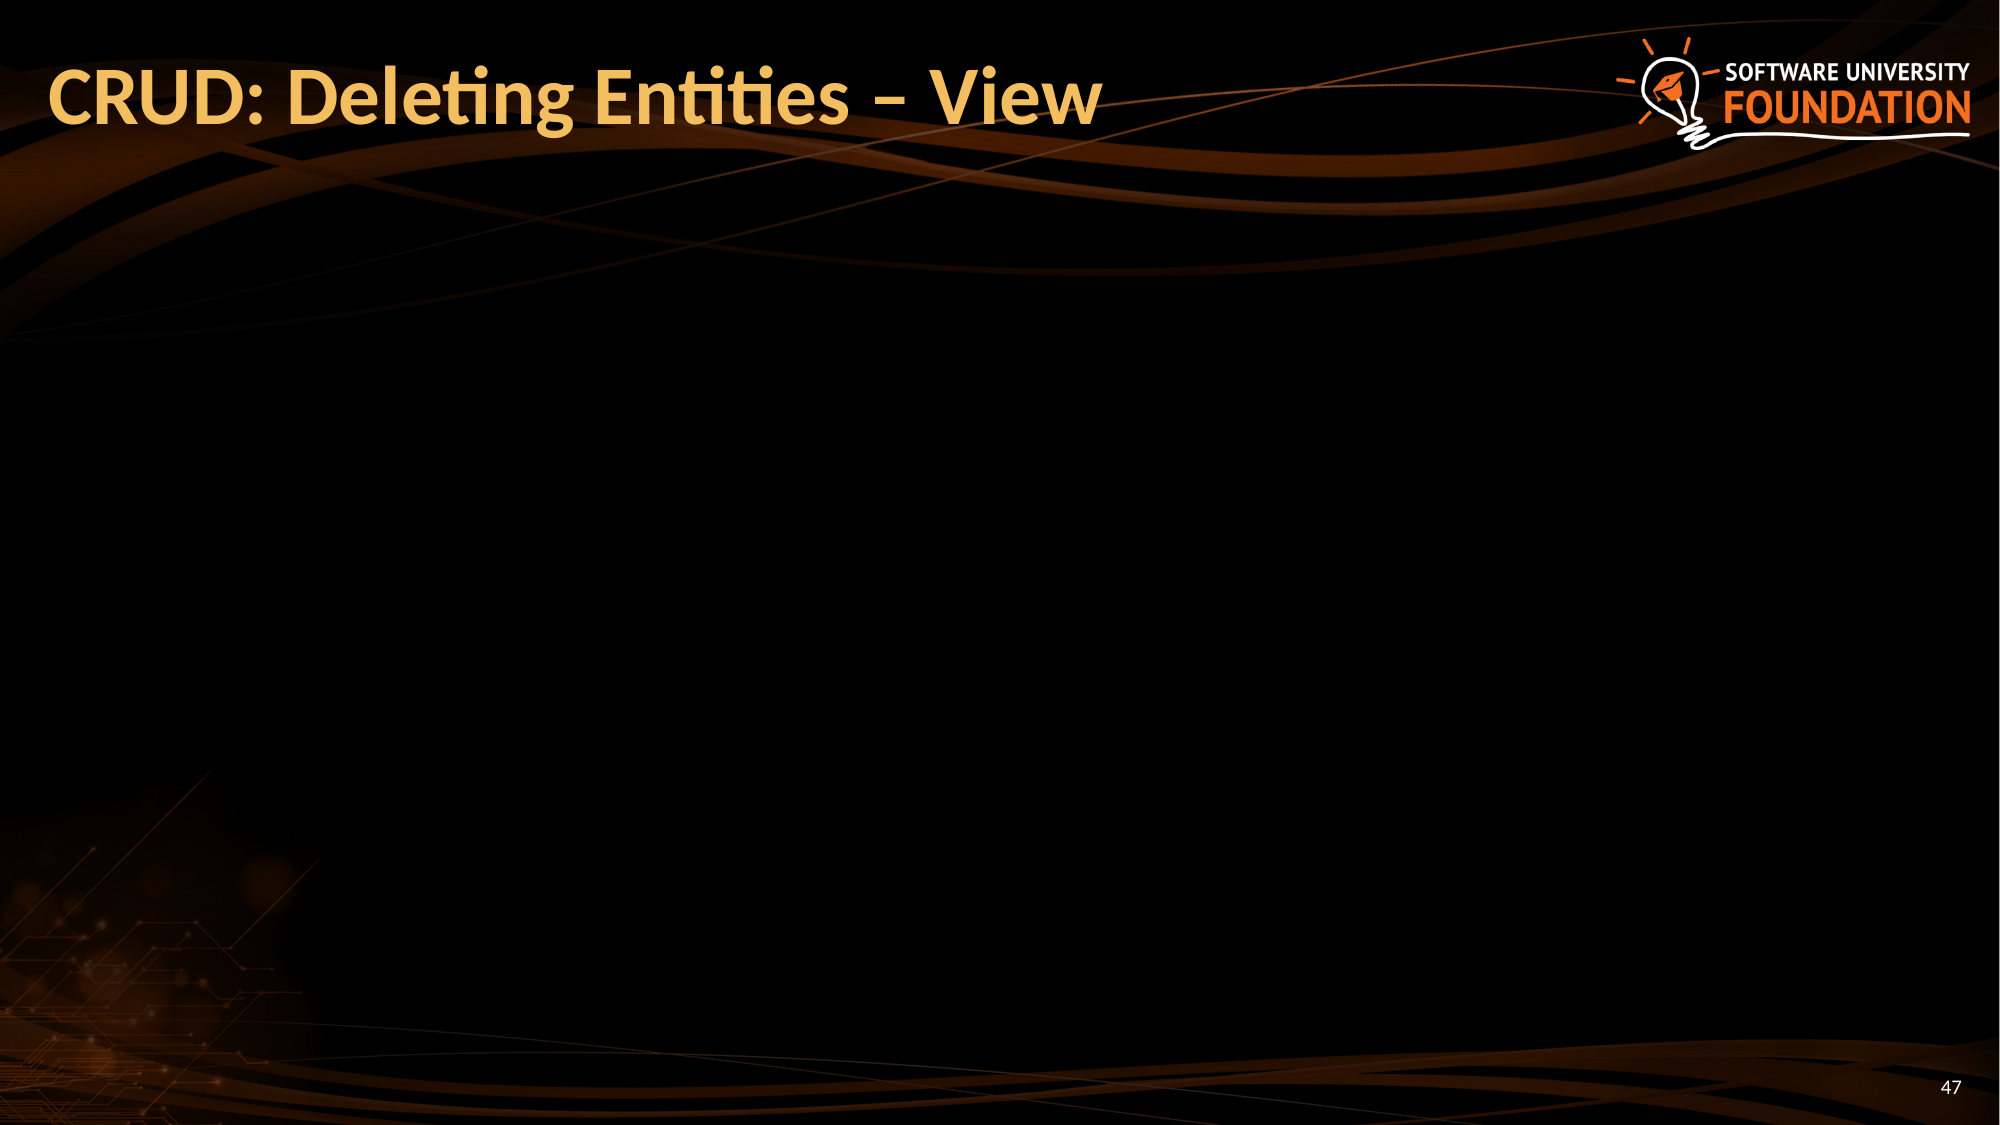

# CRUD: Deleting Entities – View

47